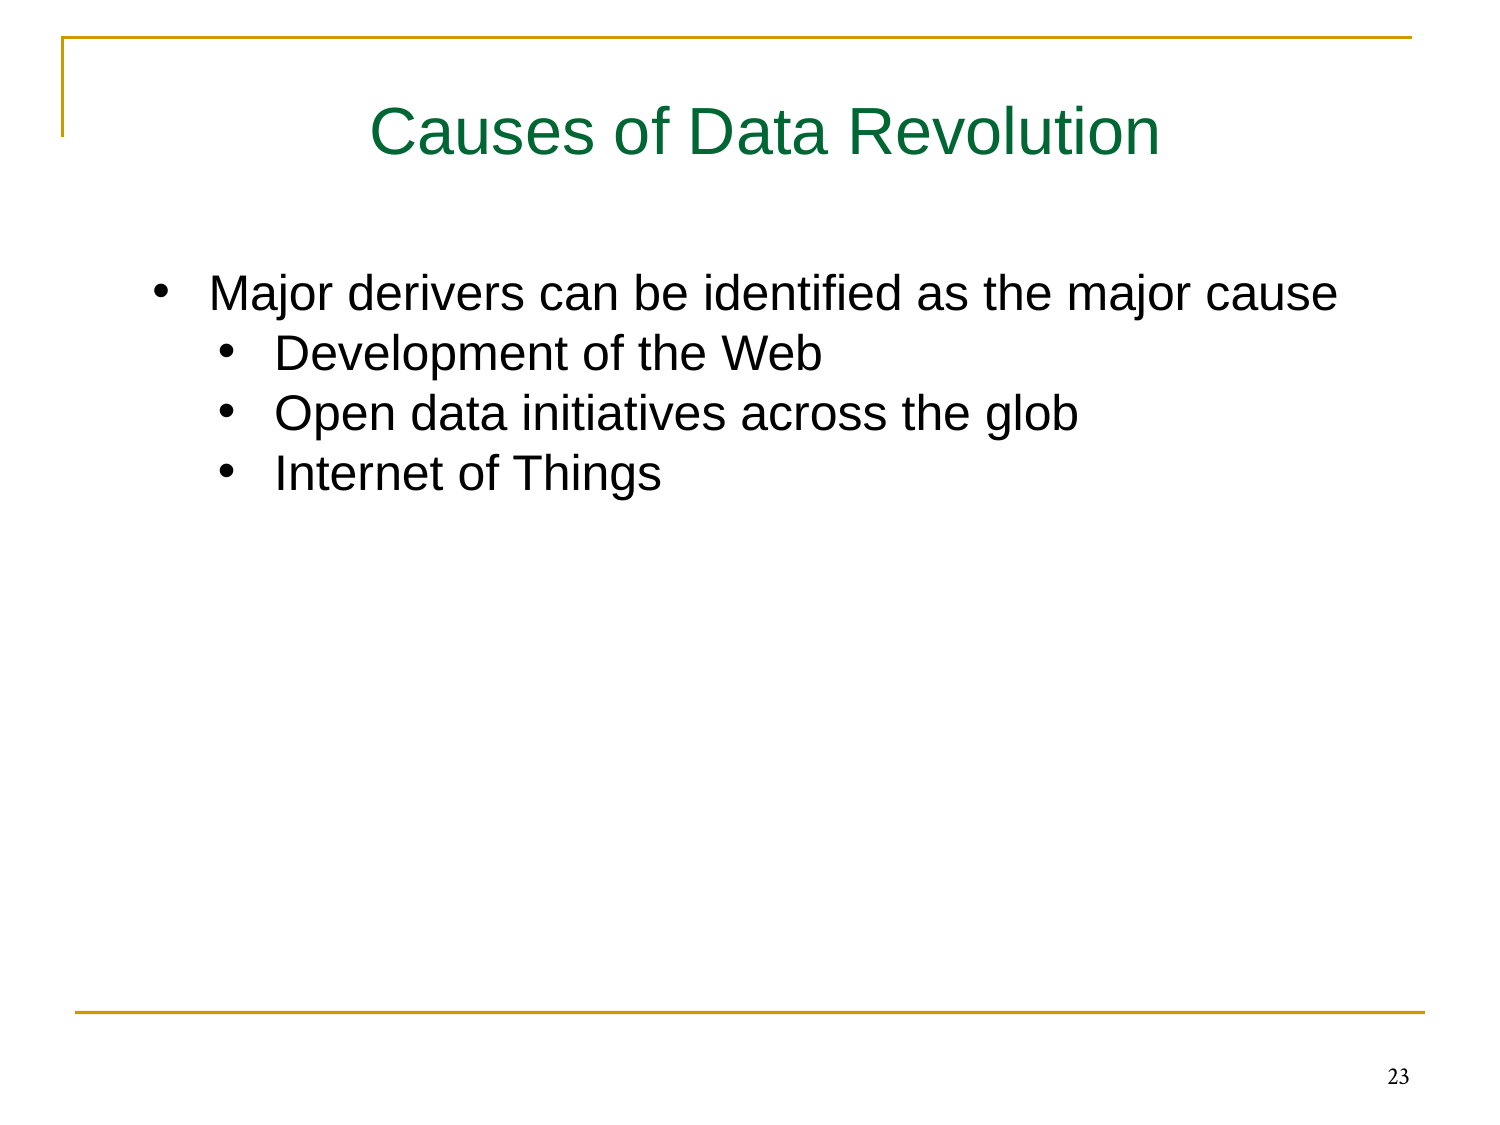

Causes of Data Revolution
Major derivers can be identified as the major cause
Development of the Web
Open data initiatives across the glob
Internet of Things

23